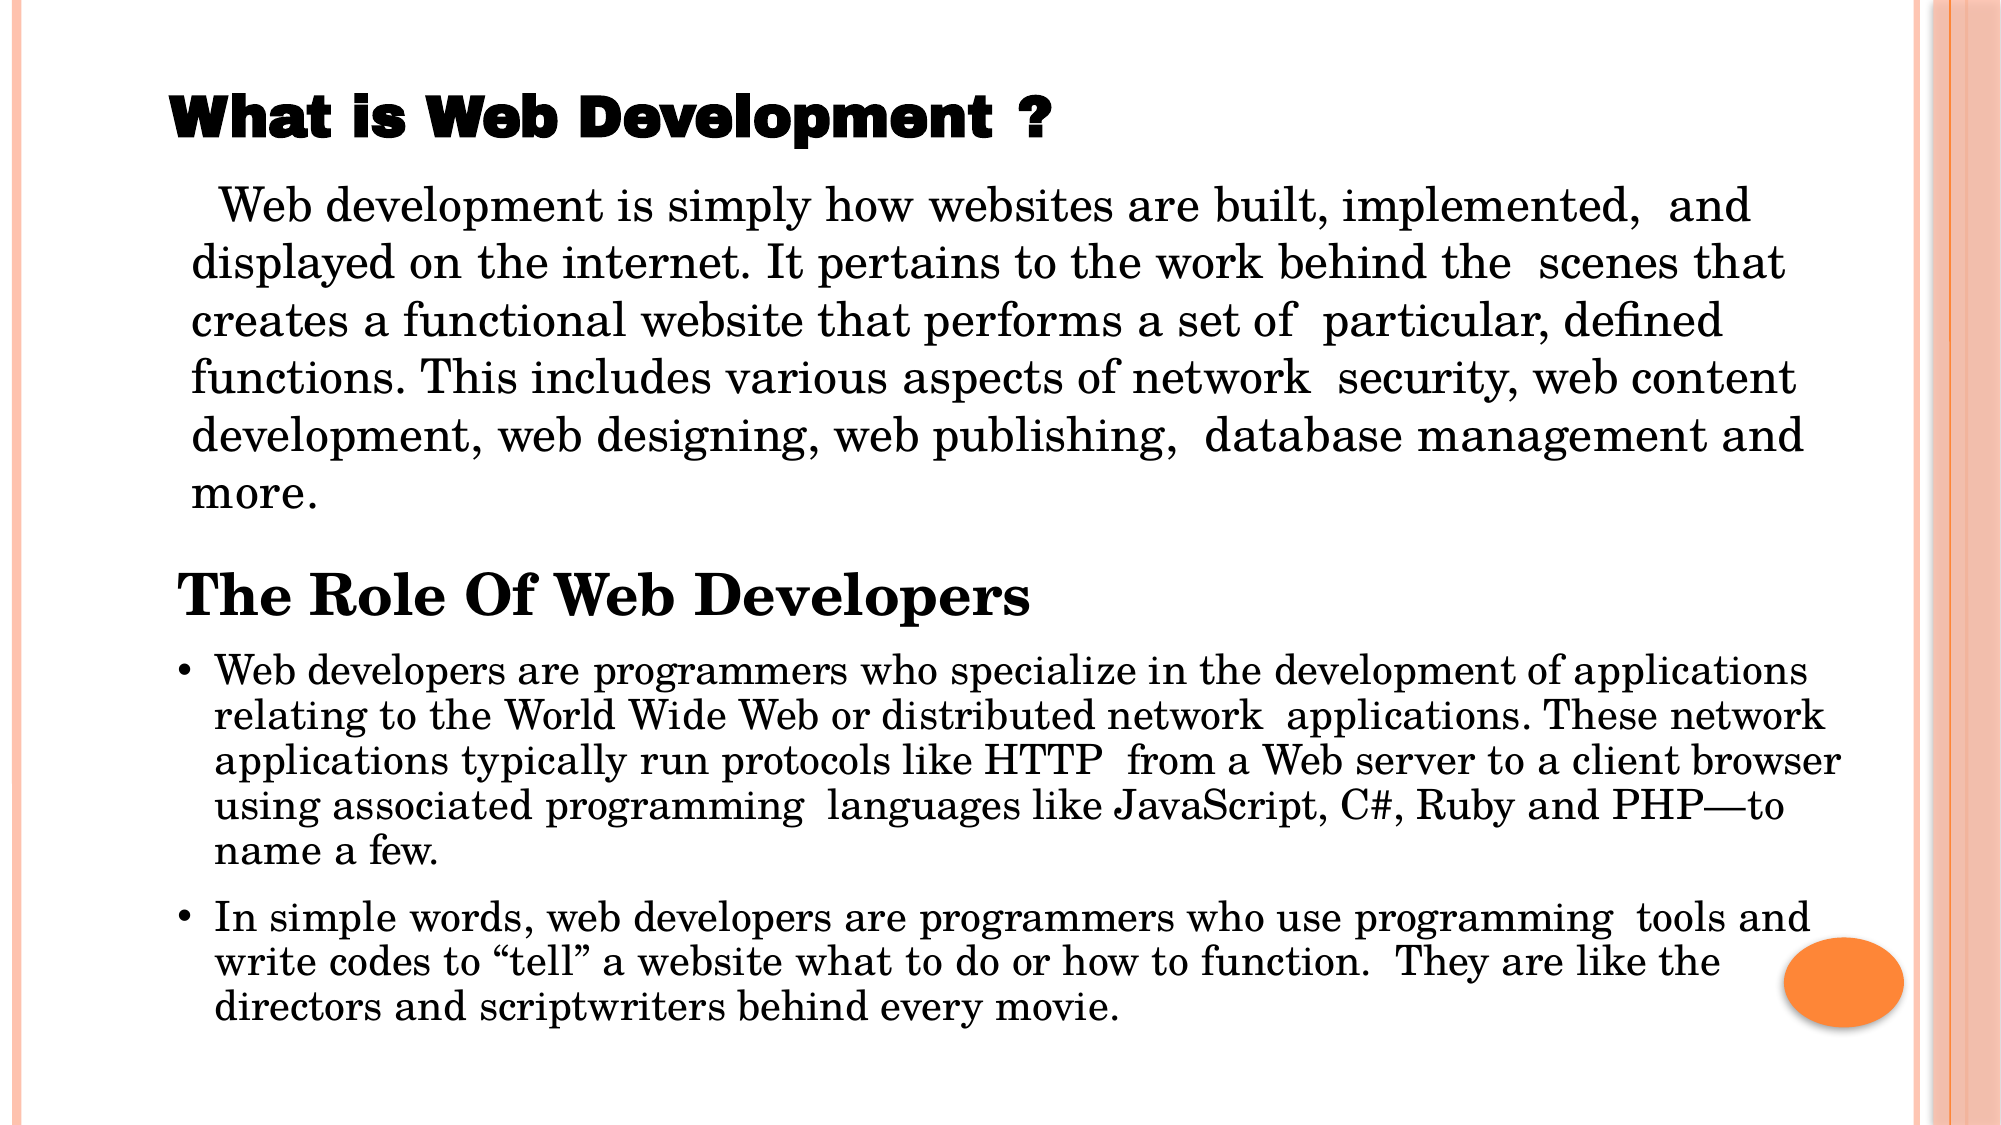

What is Web Development ?
     Web development is simply how websites are built, implemented,  and displayed on the internet. It pertains to the work behind the  scenes that creates a functional website that performs a set of  particular, defined functions. This includes various aspects of network  security, web content development, web designing, web publishing,  database management and more.

The Role Of Web Developers
Web developers are programmers who specialize in the development of applications relating to the World Wide Web or distributed network  applications. These network applications typically run protocols like HTTP  from a Web server to a client browser using associated programming  languages like JavaScript, C#, Ruby and PHP—to name a few.
In simple words, web developers are programmers who use programming  tools and write codes to “tell” a website what to do or how to function.  They are like the directors and scriptwriters behind every movie.